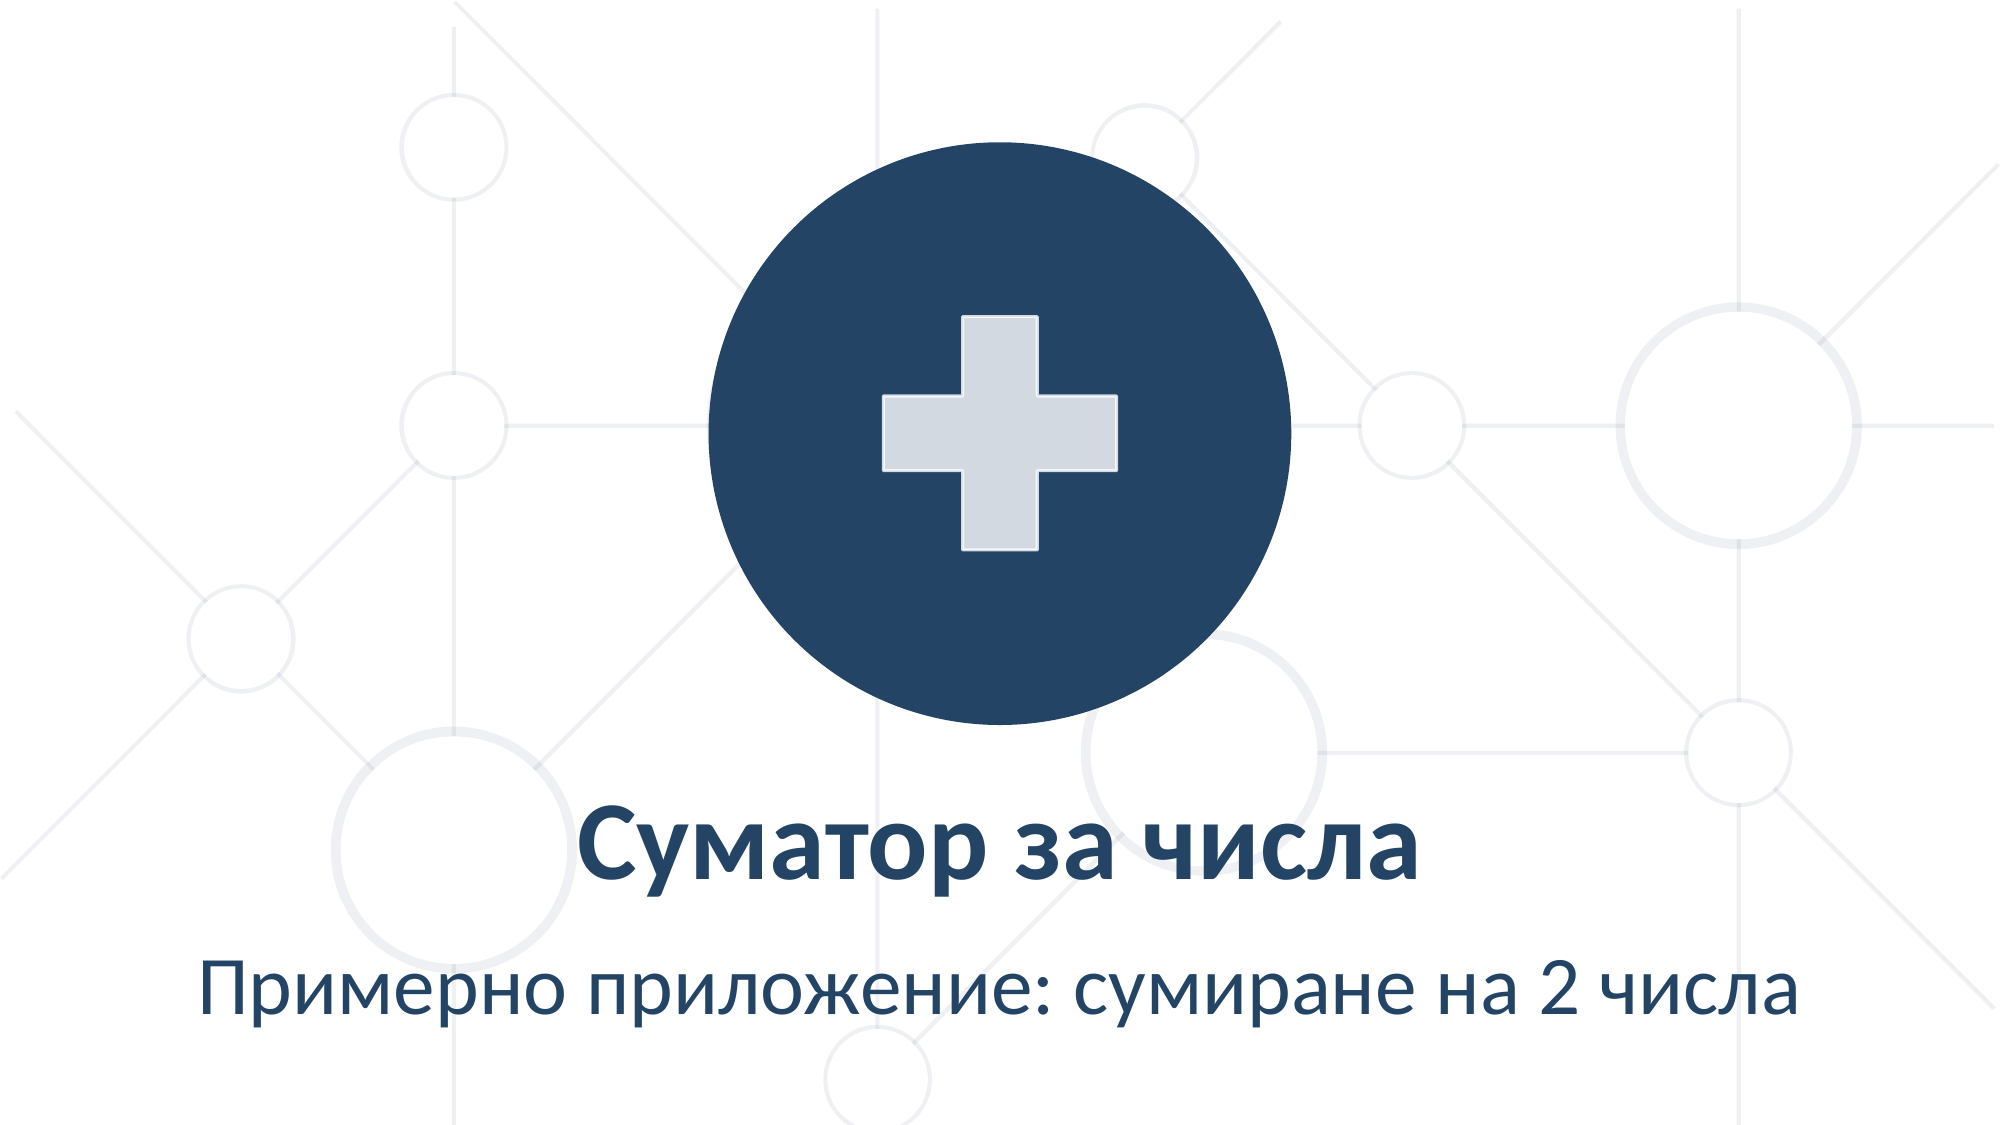

Суматор за числа
Примерно приложение: сумиране на 2 числа